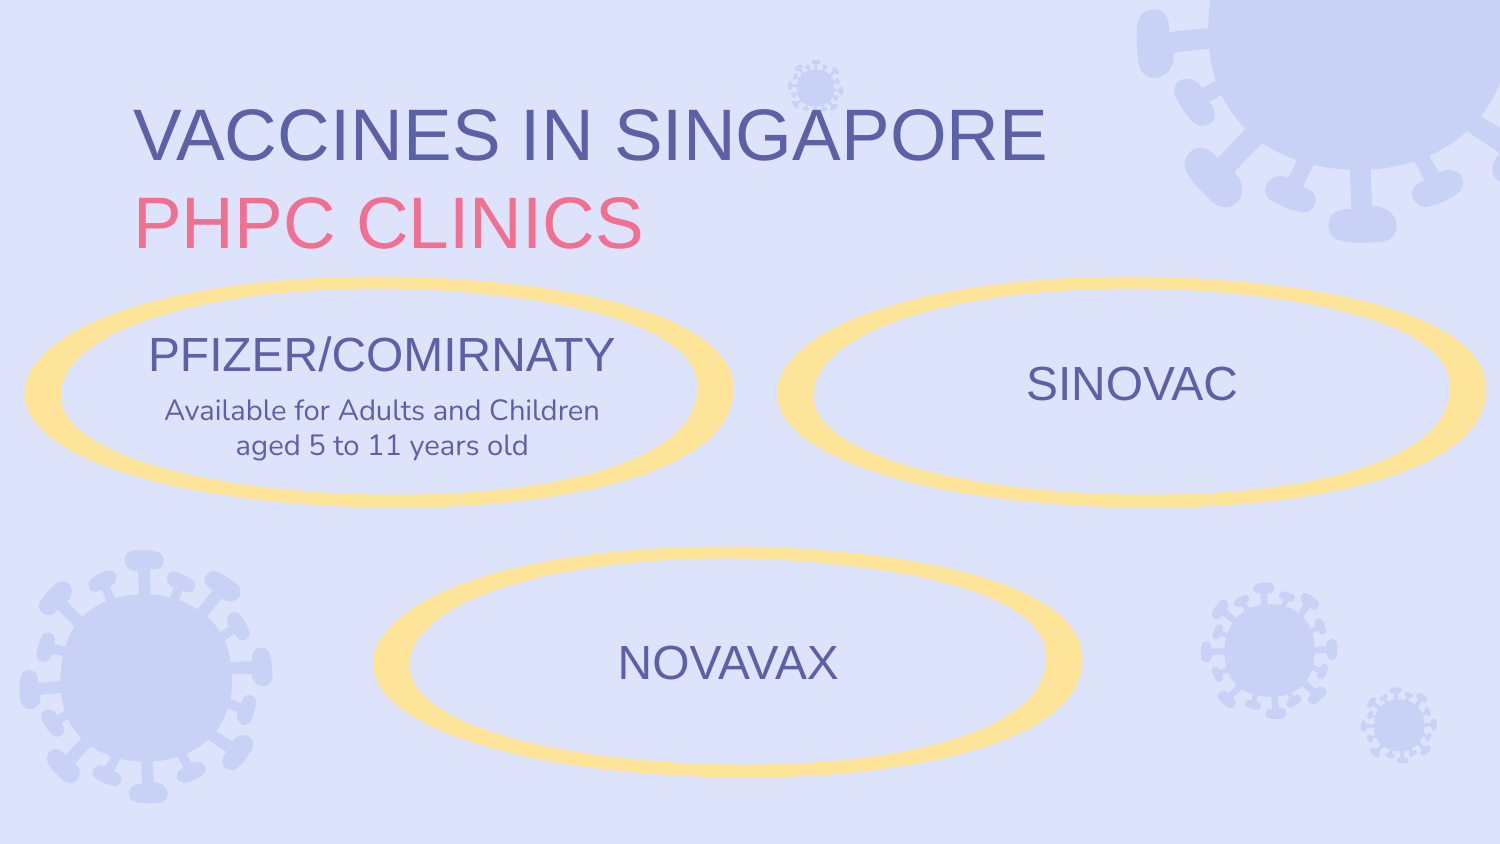

# VACCINES IN SINGAPORE
PHPC CLINICS

PFIZER/COMIRNATY
SINOVAC
Available for Adults and Children aged 5 to 11 years old

NOVAVAX